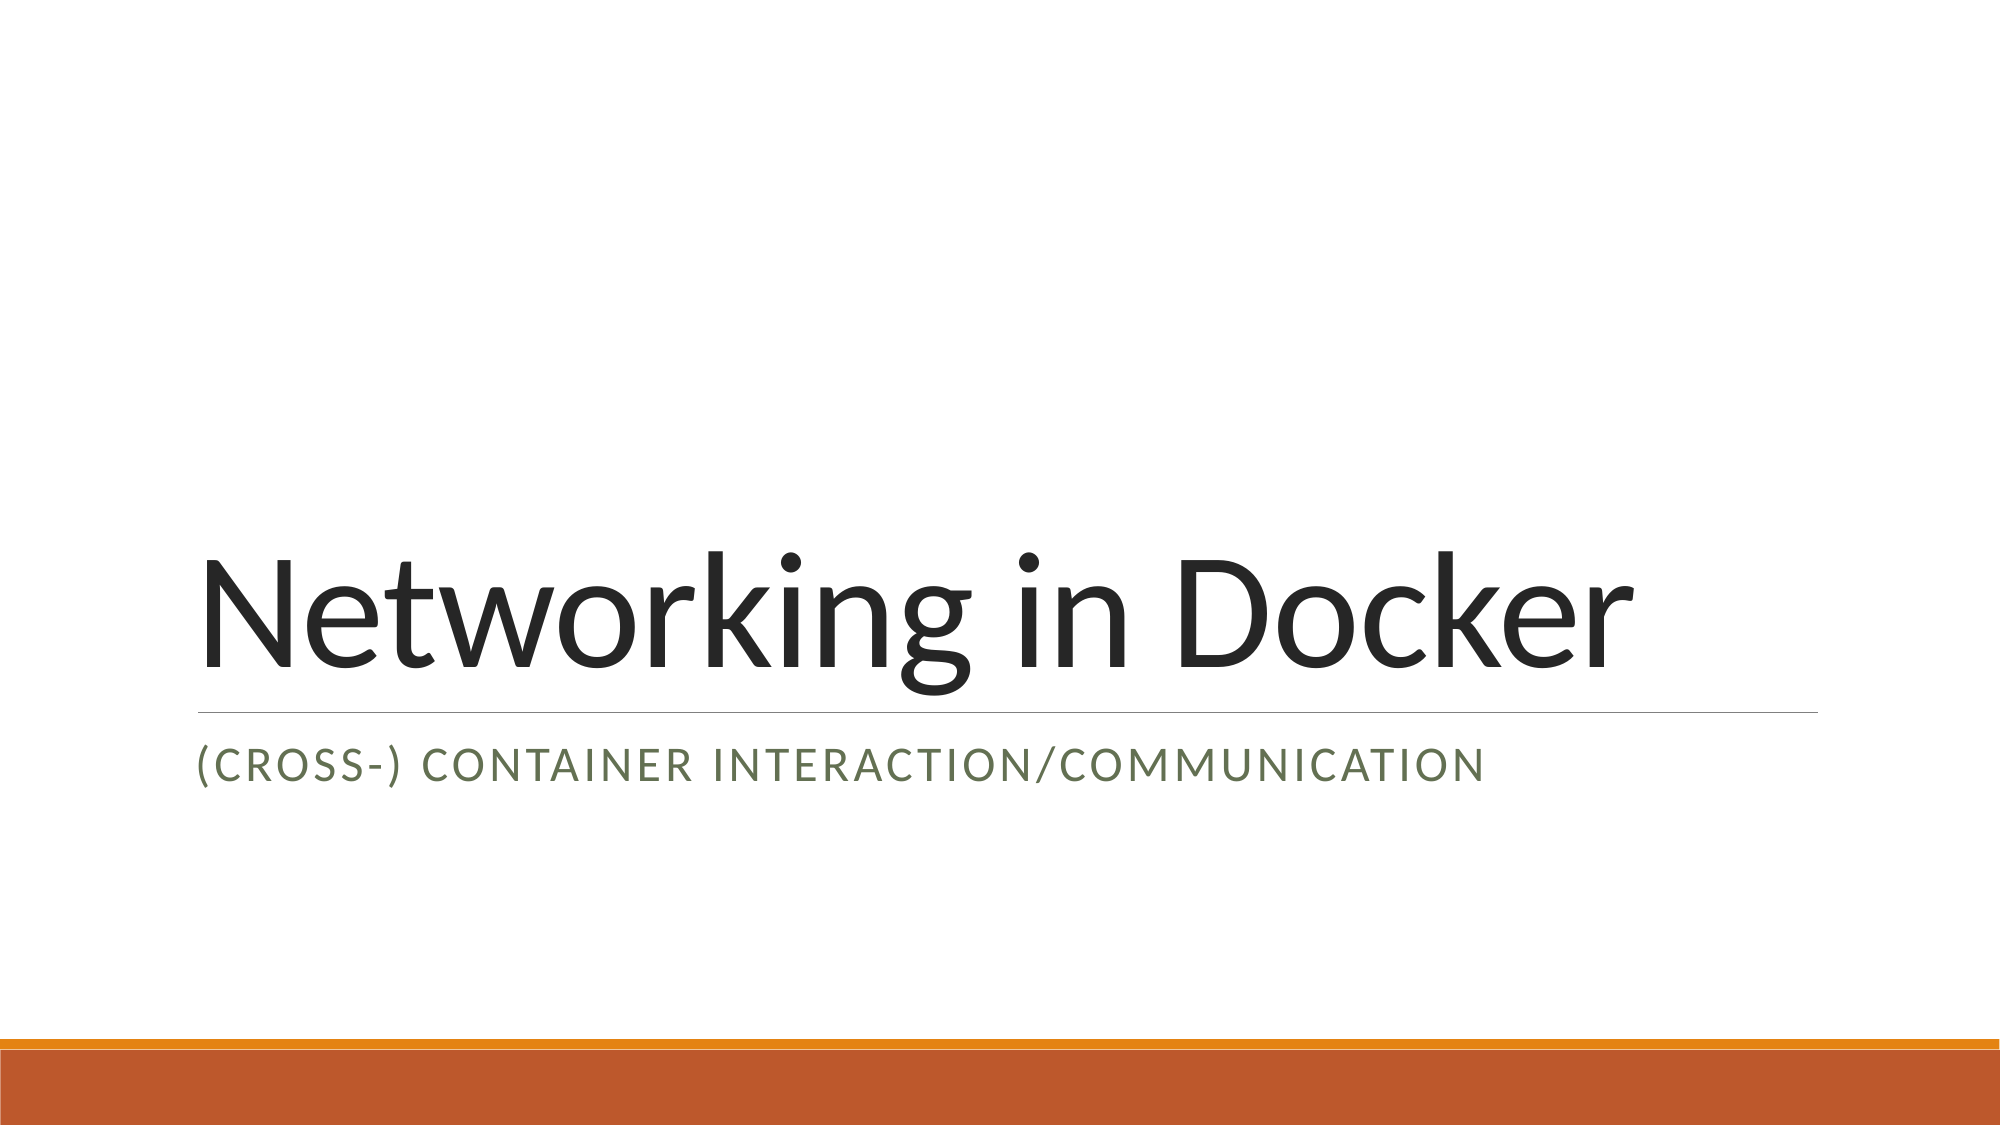

# Networking in Docker
(Cross-) Container interaction/communication